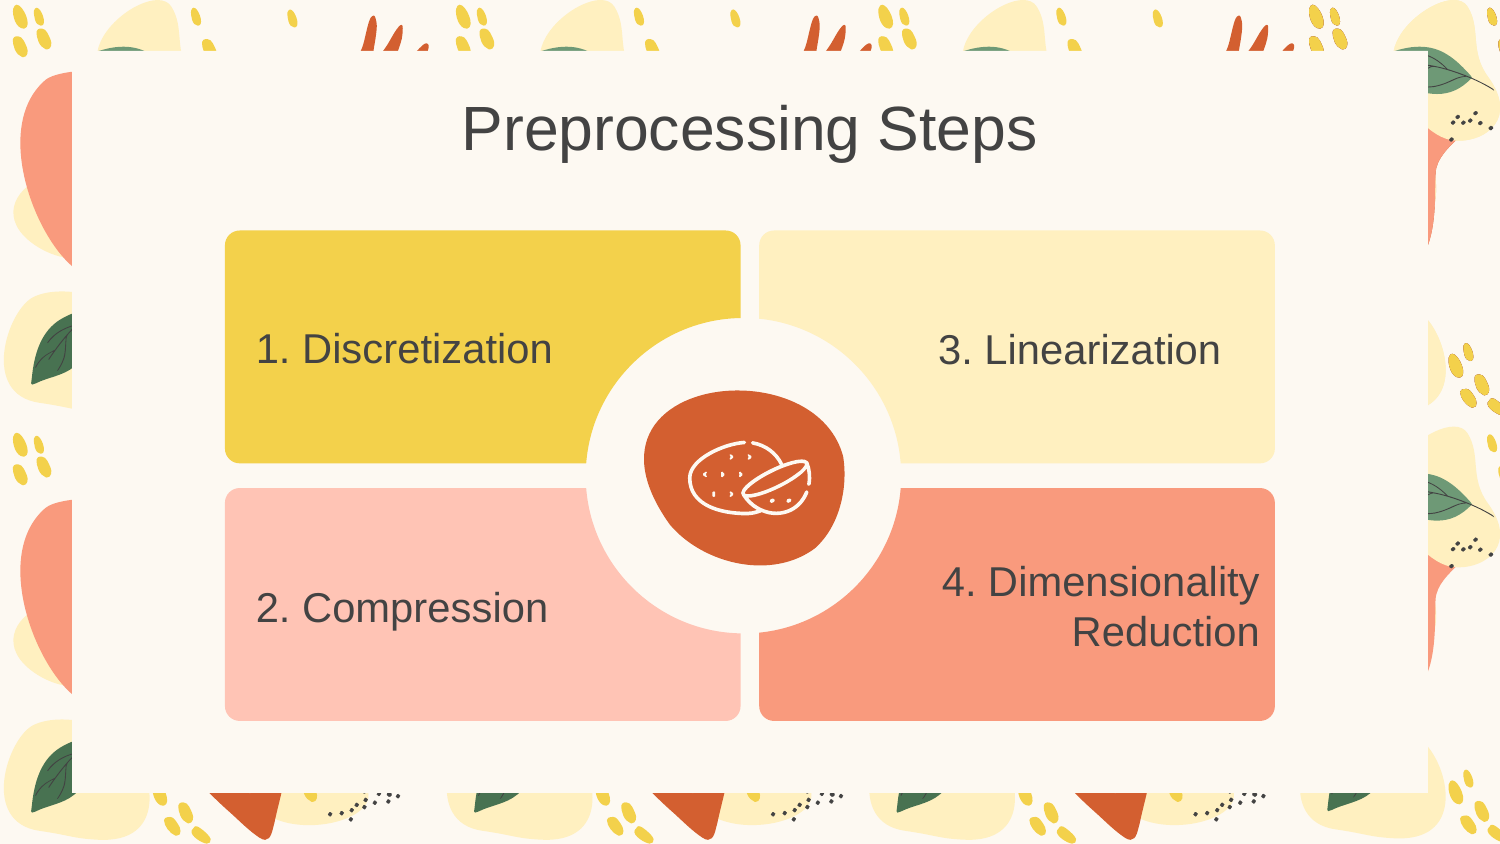

# Preprocessing Steps

1. Discretization
3. Linearization

4. Dimensionality Reduction
2. Compression